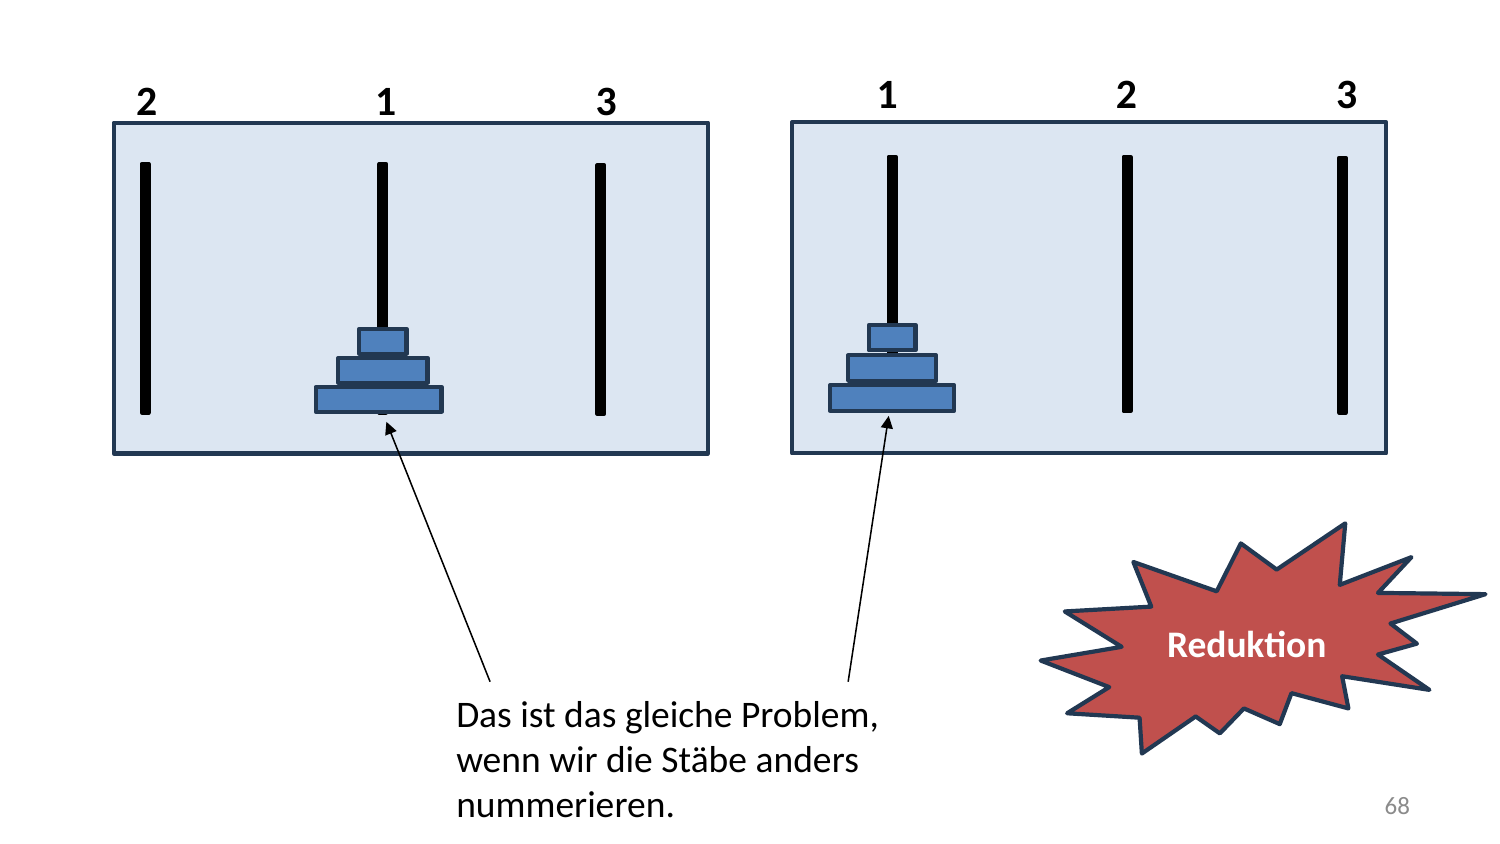

1                       2                     3
2                       1                     3

Reduktion
Das ist das gleiche Problem, wenn wir die Stäbe anders nummerieren.
68